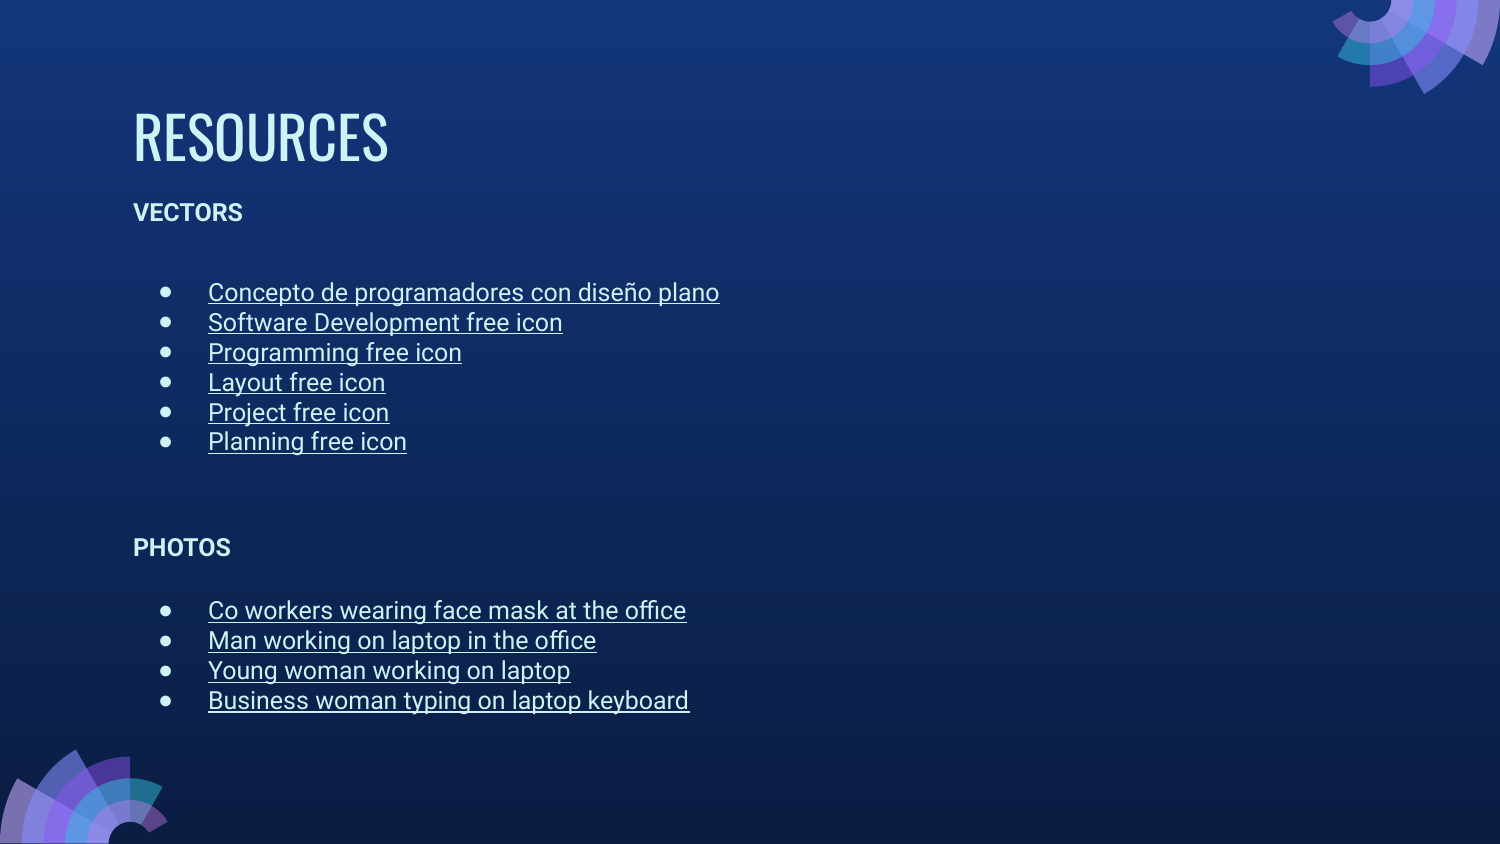

# RESOURCES
VECTORS
Concepto de programadores con diseño plano
Software Development free icon
Programming free icon
Layout free icon
Project free icon
Planning free icon

PHOTOS
Co workers wearing face mask at the office
Man working on laptop in the office
Young woman working on laptop
Business woman typing on laptop keyboard